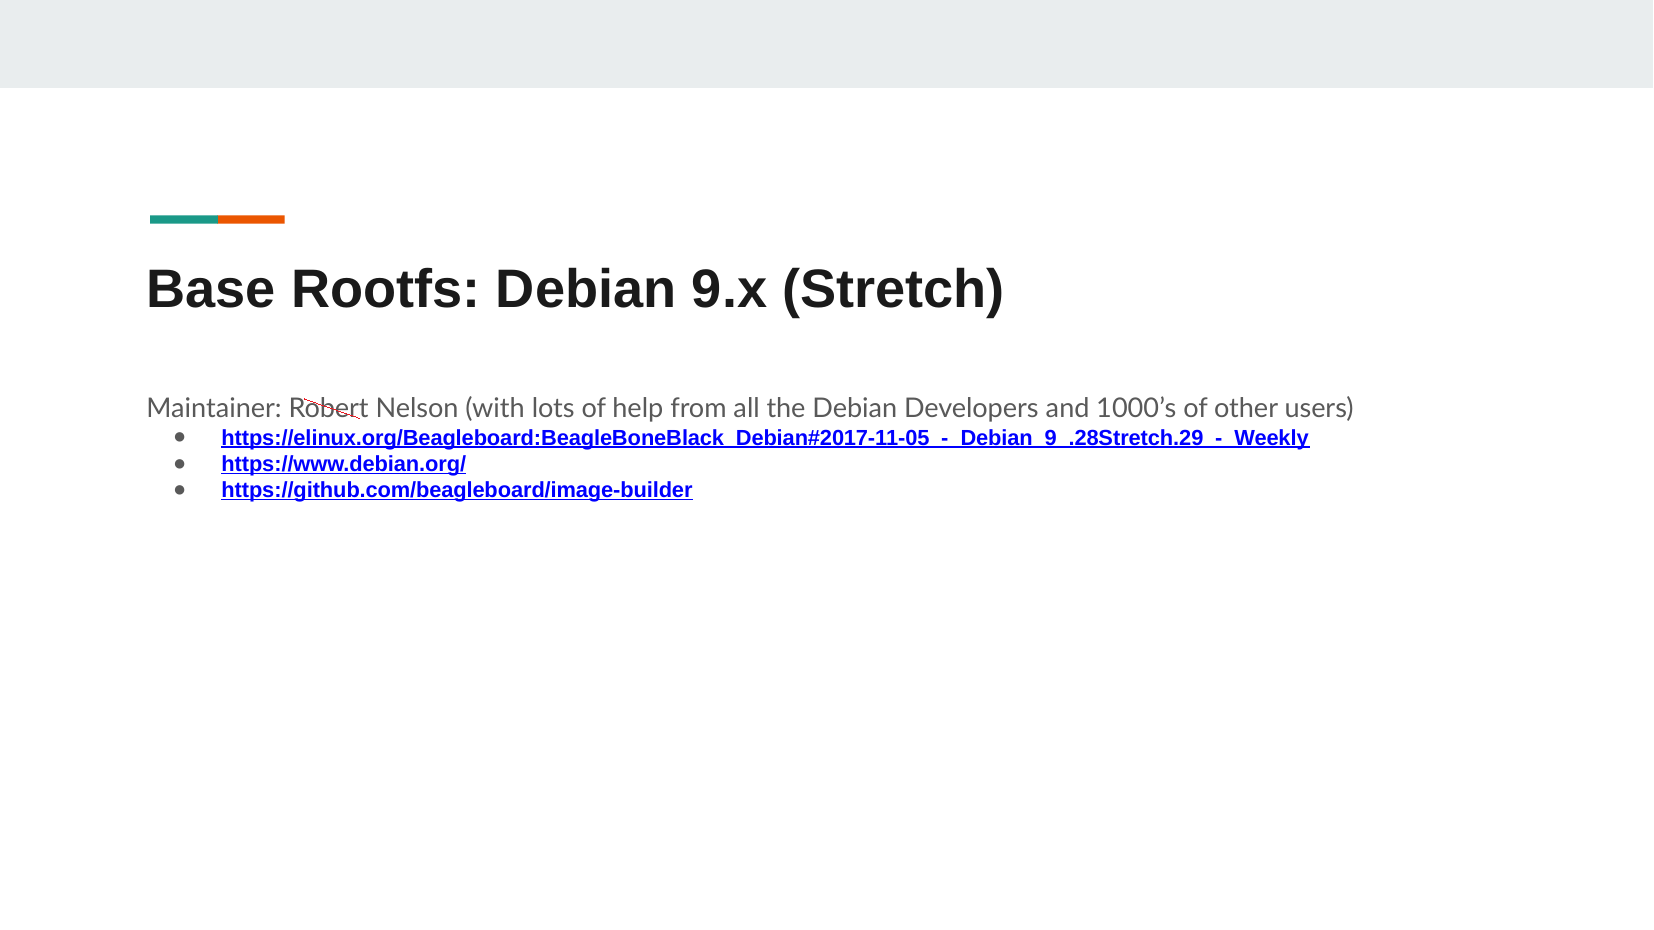

Base Rootfs: Debian 9.x (Stretch)
Maintainer: Robert Nelson (with lots of help from all the Debian Developers and 1000’s of other users)
https://elinux.org/Beagleboard:BeagleBoneBlack_Debian#2017-11-05_-_Debian_9_.28Stretch.29_-_Weekly
https://www.debian.org/
https://github.com/beagleboard/image-builder